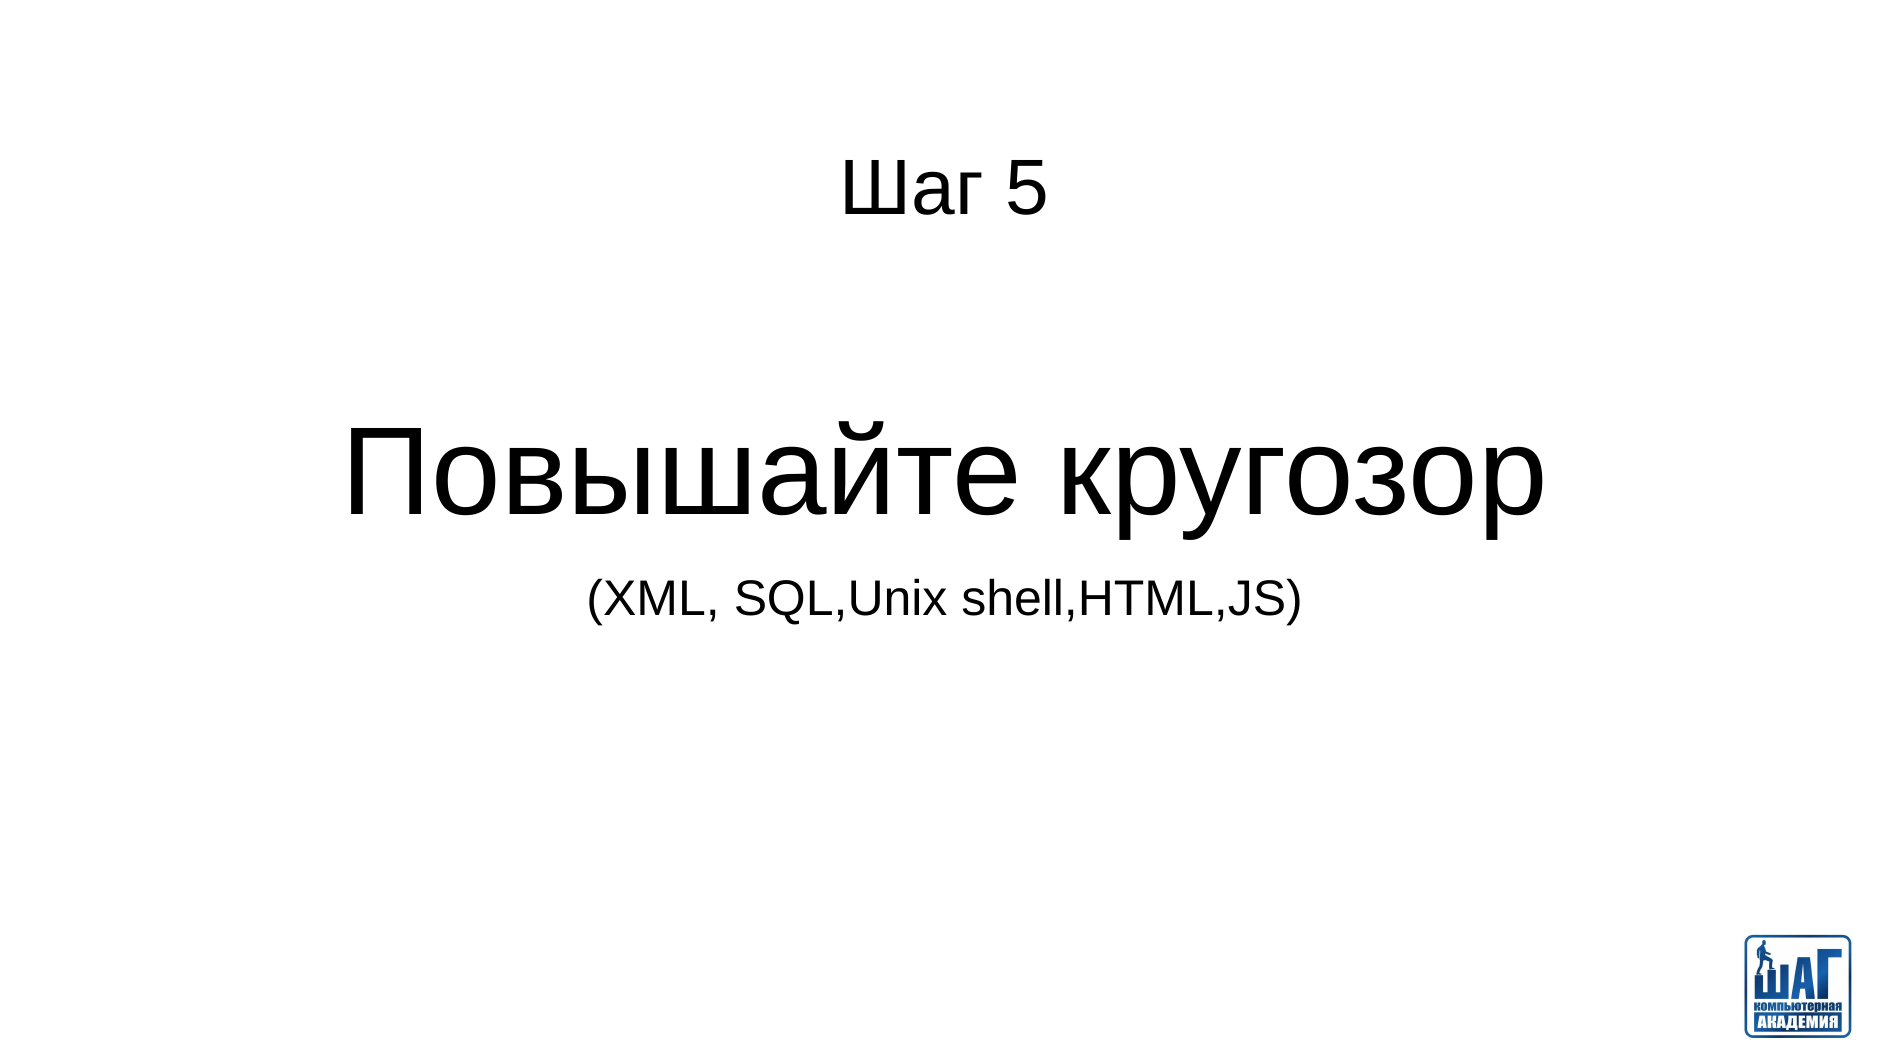

# Шаг 5
Повышайте кругозор
(XML, SQL,Unix shell,HTML,JS)